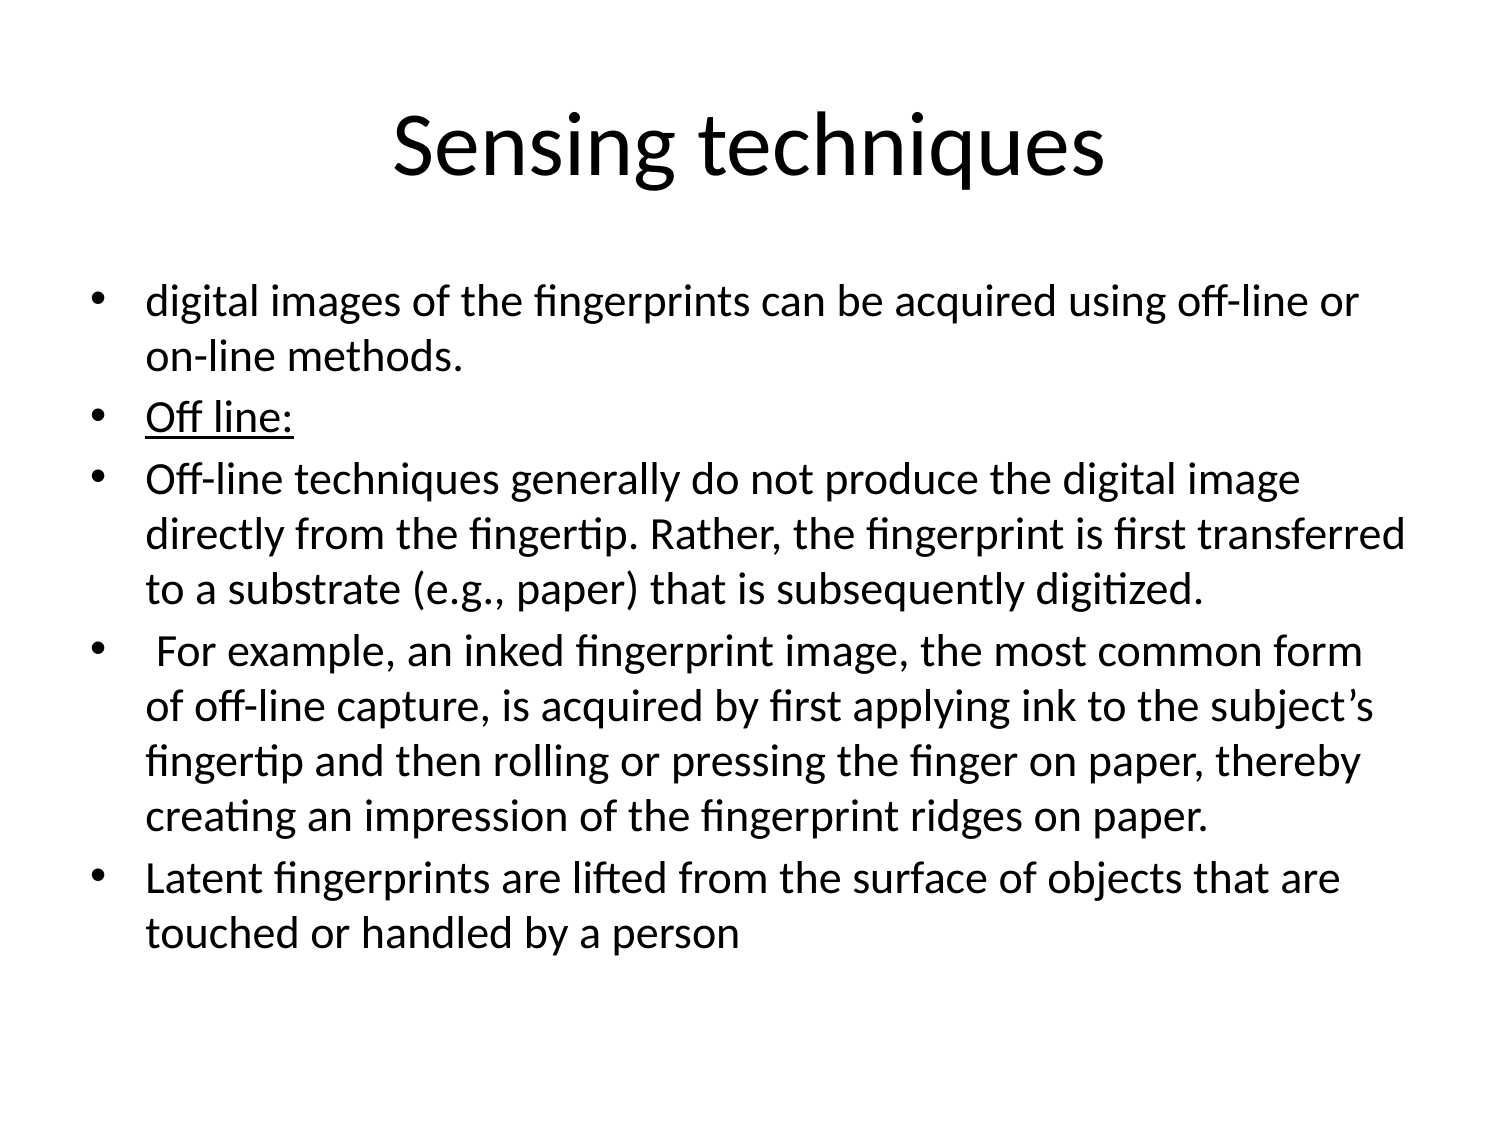

# Sensing techniques
digital images of the fingerprints can be acquired using off-line or on-line methods.
Off line:
Off-line techniques generally do not produce the digital image directly from the fingertip. Rather, the fingerprint is first transferred to a substrate (e.g., paper) that is subsequently digitized.
 For example, an inked fingerprint image, the most common form of off-line capture, is acquired by first applying ink to the subject’s fingertip and then rolling or pressing the finger on paper, thereby creating an impression of the fingerprint ridges on paper.
Latent fingerprints are lifted from the surface of objects that are touched or handled by a person